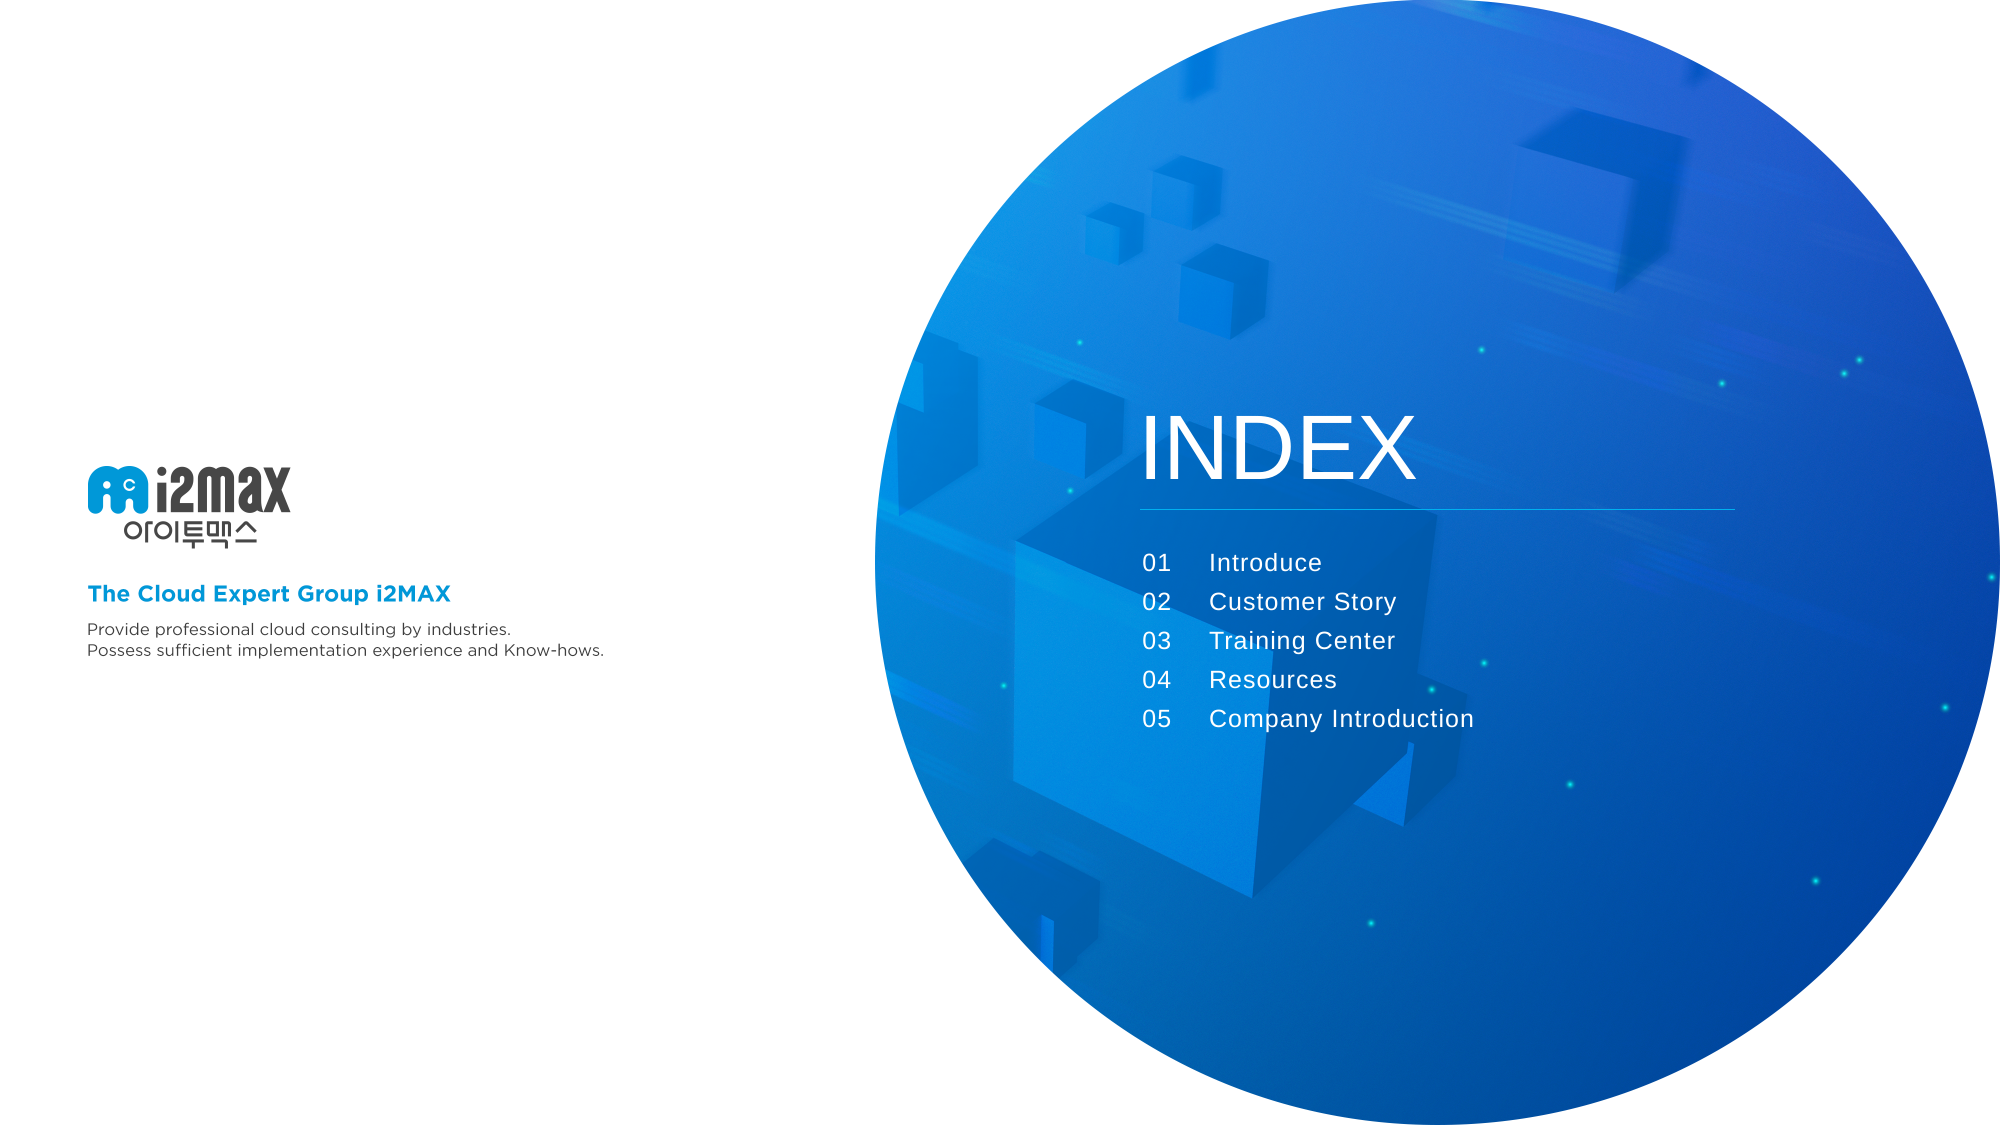

INDEX
01
02
03
04
05
Introduce
Customer Story
Training Center
Resources
Company Introduction